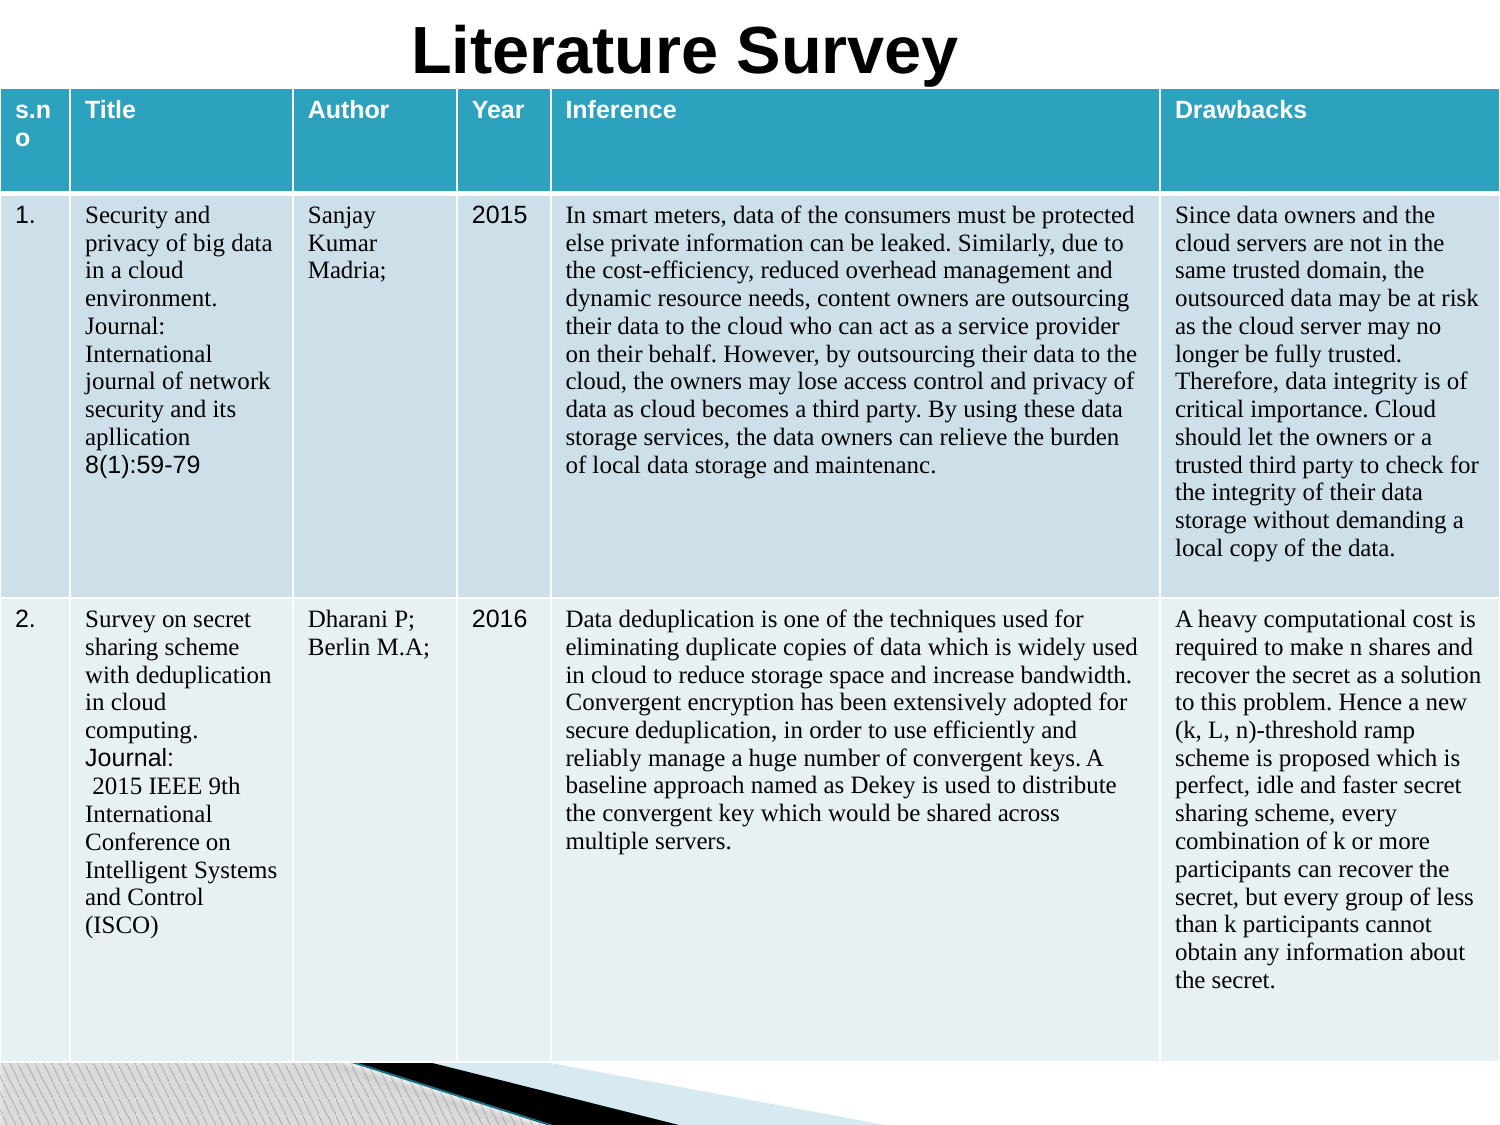

Literature Survey
| s.no | Title | Author | Year | Inference | Drawbacks |
| --- | --- | --- | --- | --- | --- |
| 1. | Security and privacy of big data in a cloud environment. Journal: International journal of network security and its apllication 8(1):59-79 | Sanjay Kumar Madria; | 2015 | In smart meters, data of the consumers must be protected else private information can be leaked. Similarly, due to the cost-efficiency, reduced overhead management and dynamic resource needs, content owners are outsourcing their data to the cloud who can act as a service provider on their behalf. However, by outsourcing their data to the cloud, the owners may lose access control and privacy of data as cloud becomes a third party. By using these data storage services, the data owners can relieve the burden of local data storage and maintenanc. | Since data owners and the cloud servers are not in the same trusted domain, the outsourced data may be at risk as the cloud server may no longer be fully trusted. Therefore, data integrity is of critical importance. Cloud should let the owners or a trusted third party to check for the integrity of their data storage without demanding a local copy of the data. |
| 2. | Survey on secret sharing scheme with deduplication in cloud computing. Journal:  2015 IEEE 9th International Conference on Intelligent Systems and Control (ISCO) | Dharani P; Berlin M.A; | 2016 | Data deduplication is one of the techniques used for eliminating duplicate copies of data which is widely used in cloud to reduce storage space and increase bandwidth. Convergent encryption has been extensively adopted for secure deduplication, in order to use efficiently and reliably manage a huge number of convergent keys. A baseline approach named as Dekey is used to distribute the convergent key which would be shared across multiple servers. | A heavy computational cost is required to make n shares and recover the secret as a solution to this problem. Hence a new (k, L, n)-threshold ramp scheme is proposed which is perfect, idle and faster secret sharing scheme, every combination of k or more participants can recover the secret, but every group of less than k participants cannot obtain any information about the secret. |